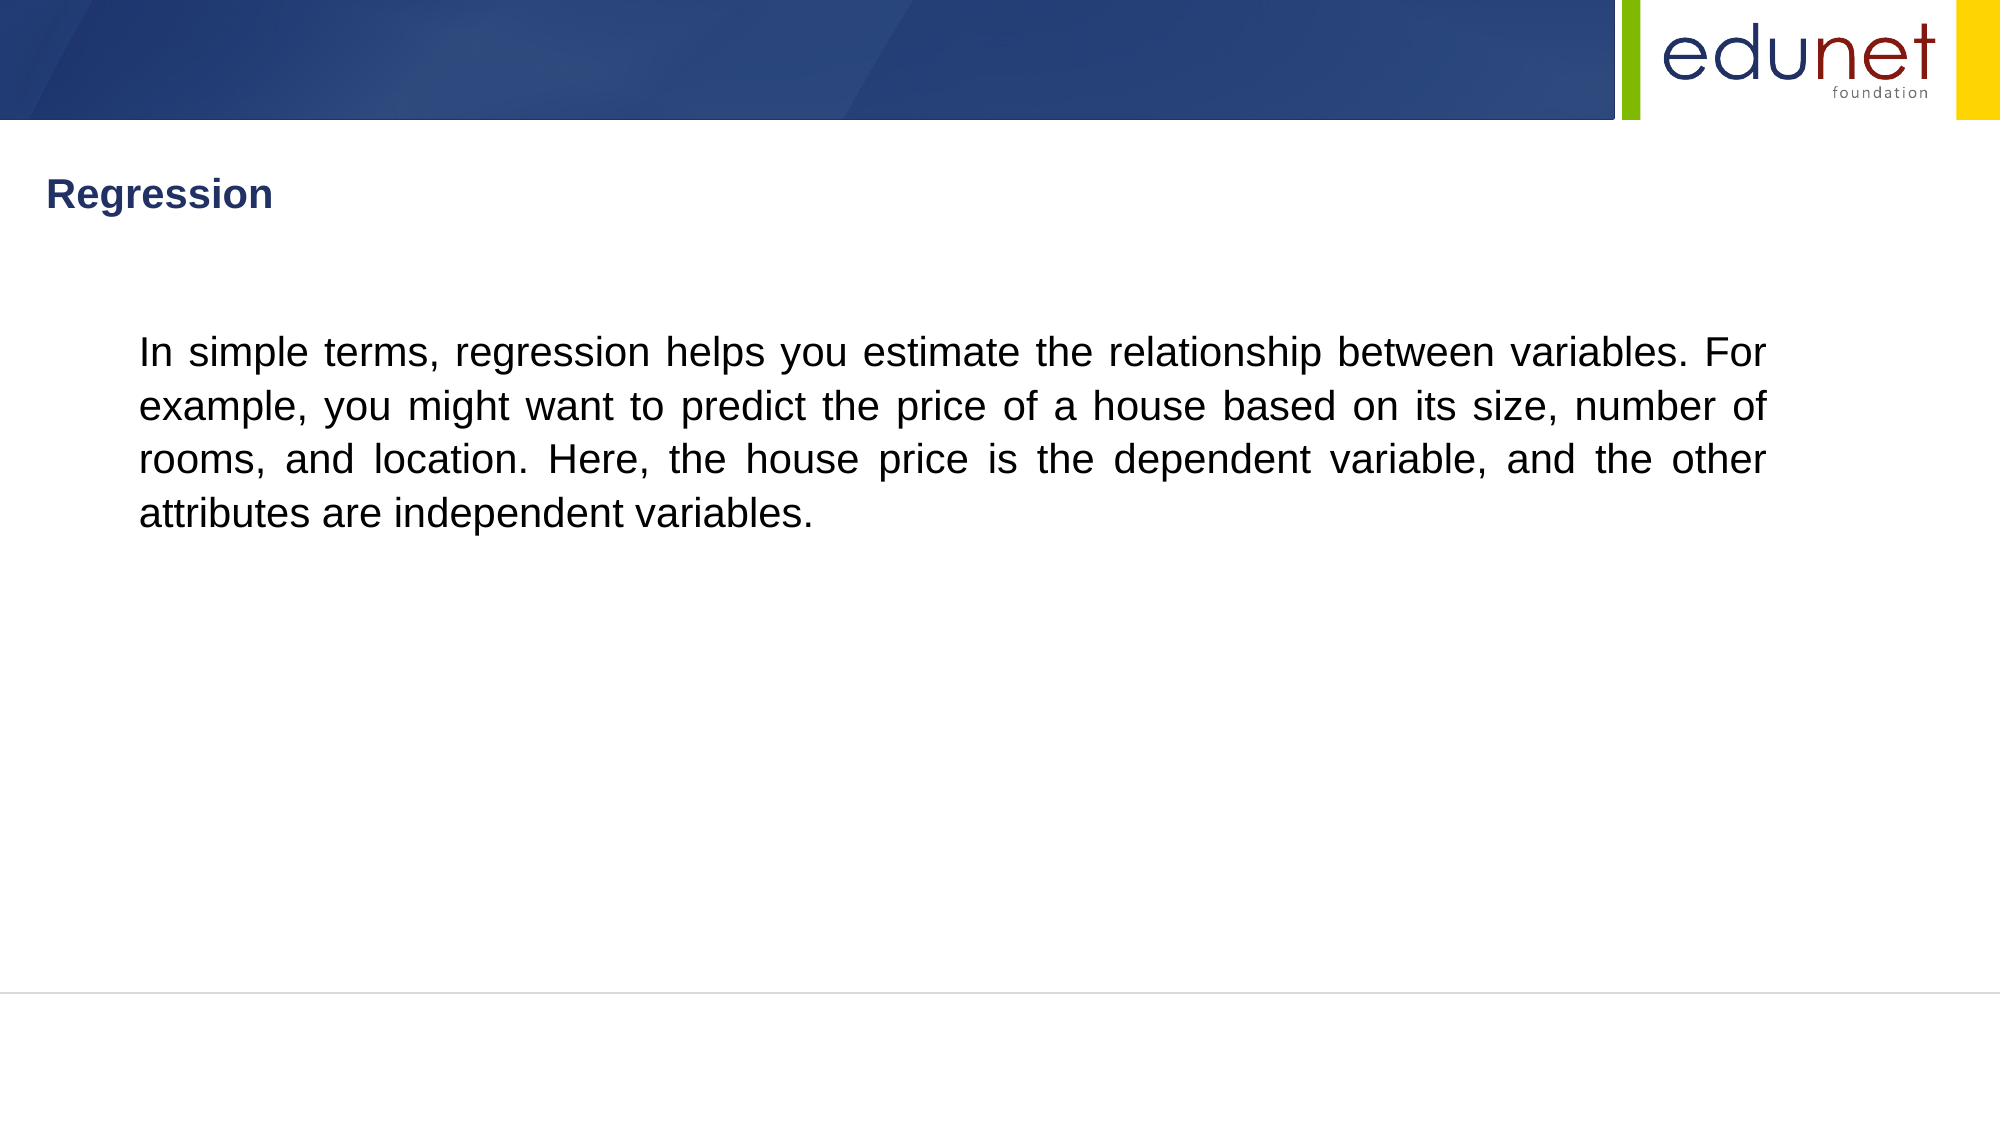

Regression
In simple terms, regression helps you estimate the relationship between variables. For example, you might want to predict the price of a house based on its size, number of rooms, and location. Here, the house price is the dependent variable, and the other attributes are independent variables.